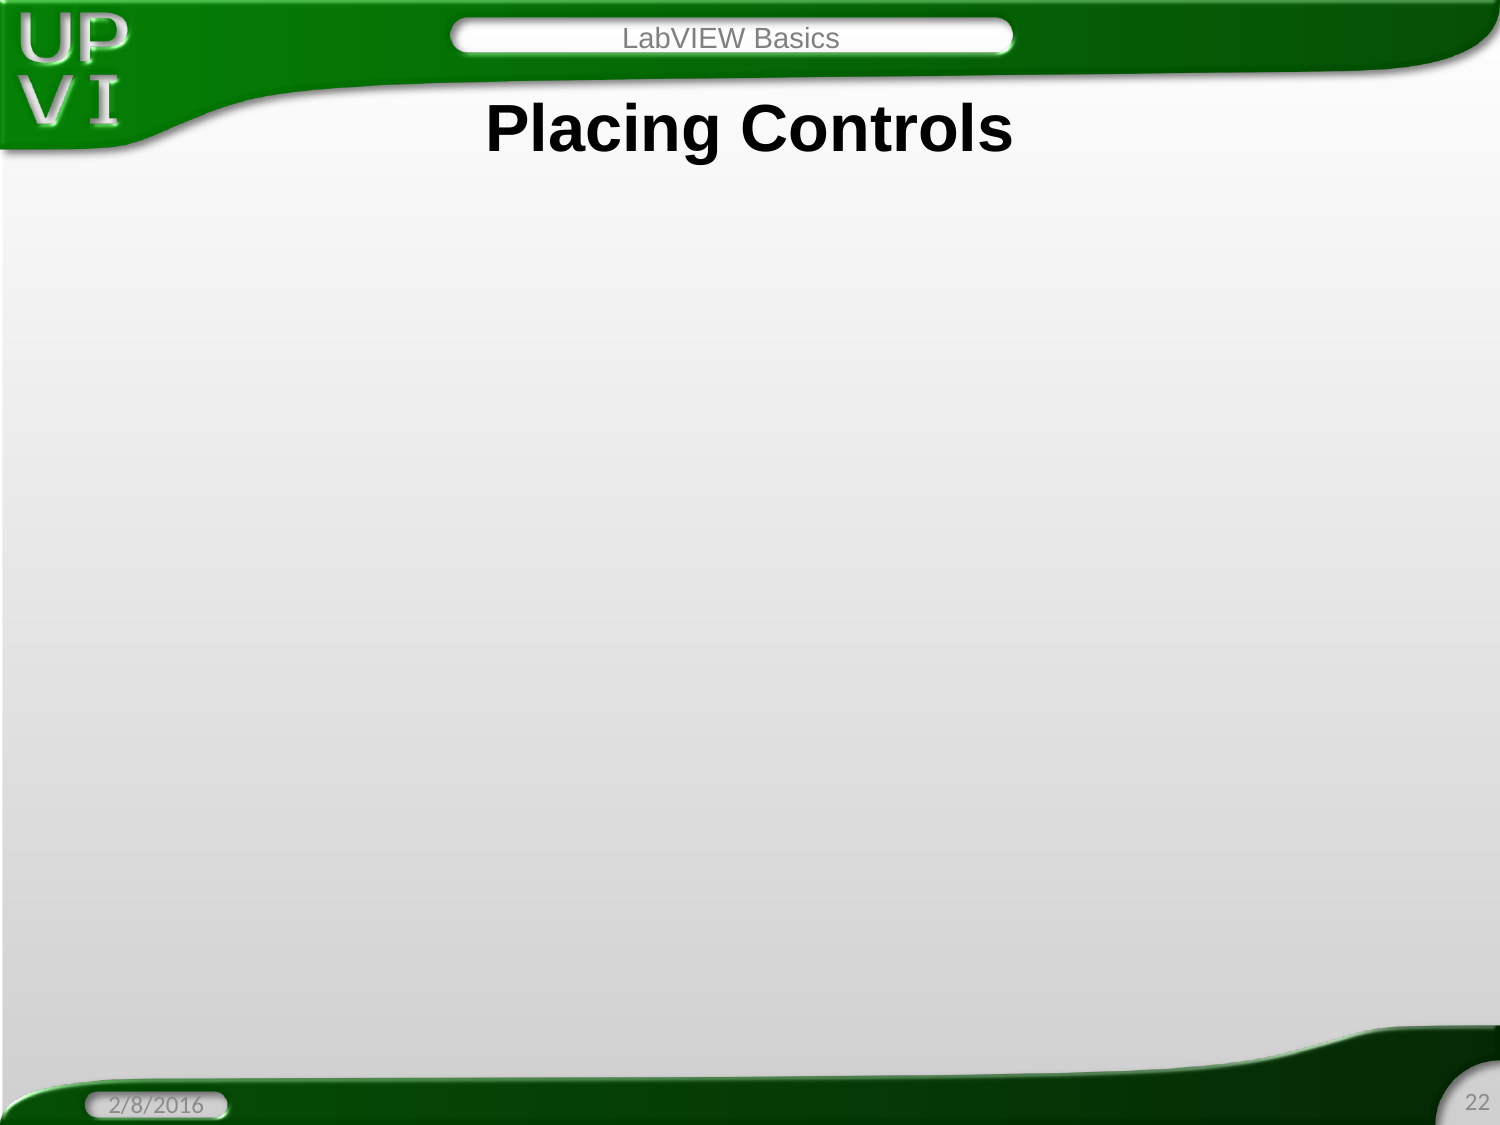

LabVIEW Basics
# Placing Controls

22
2/8/2016